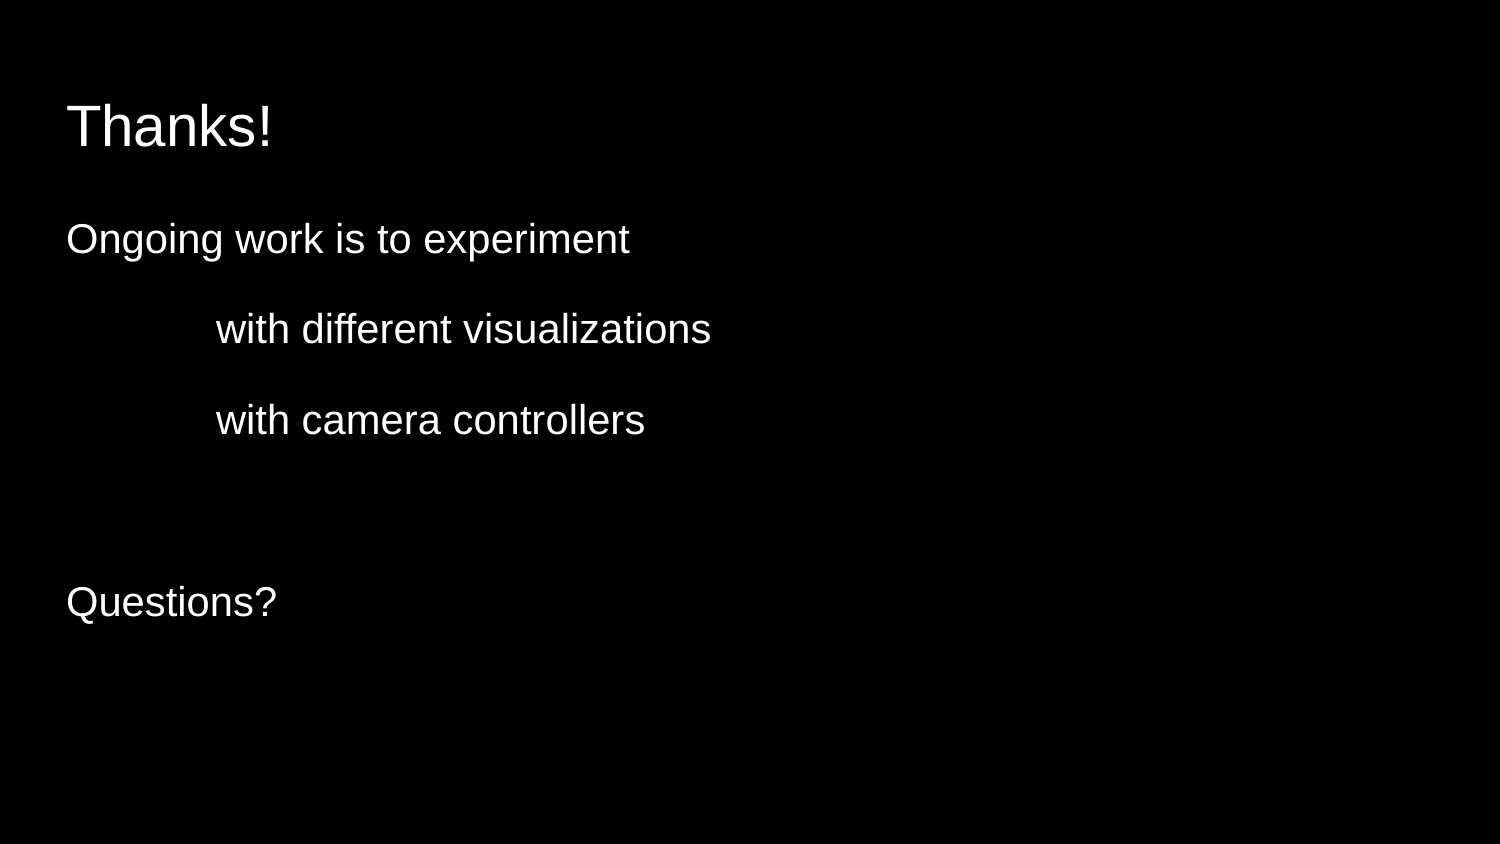

# Thanks!
Ongoing work is to experiment
	with different visualizations
	with camera controllers

Questions?